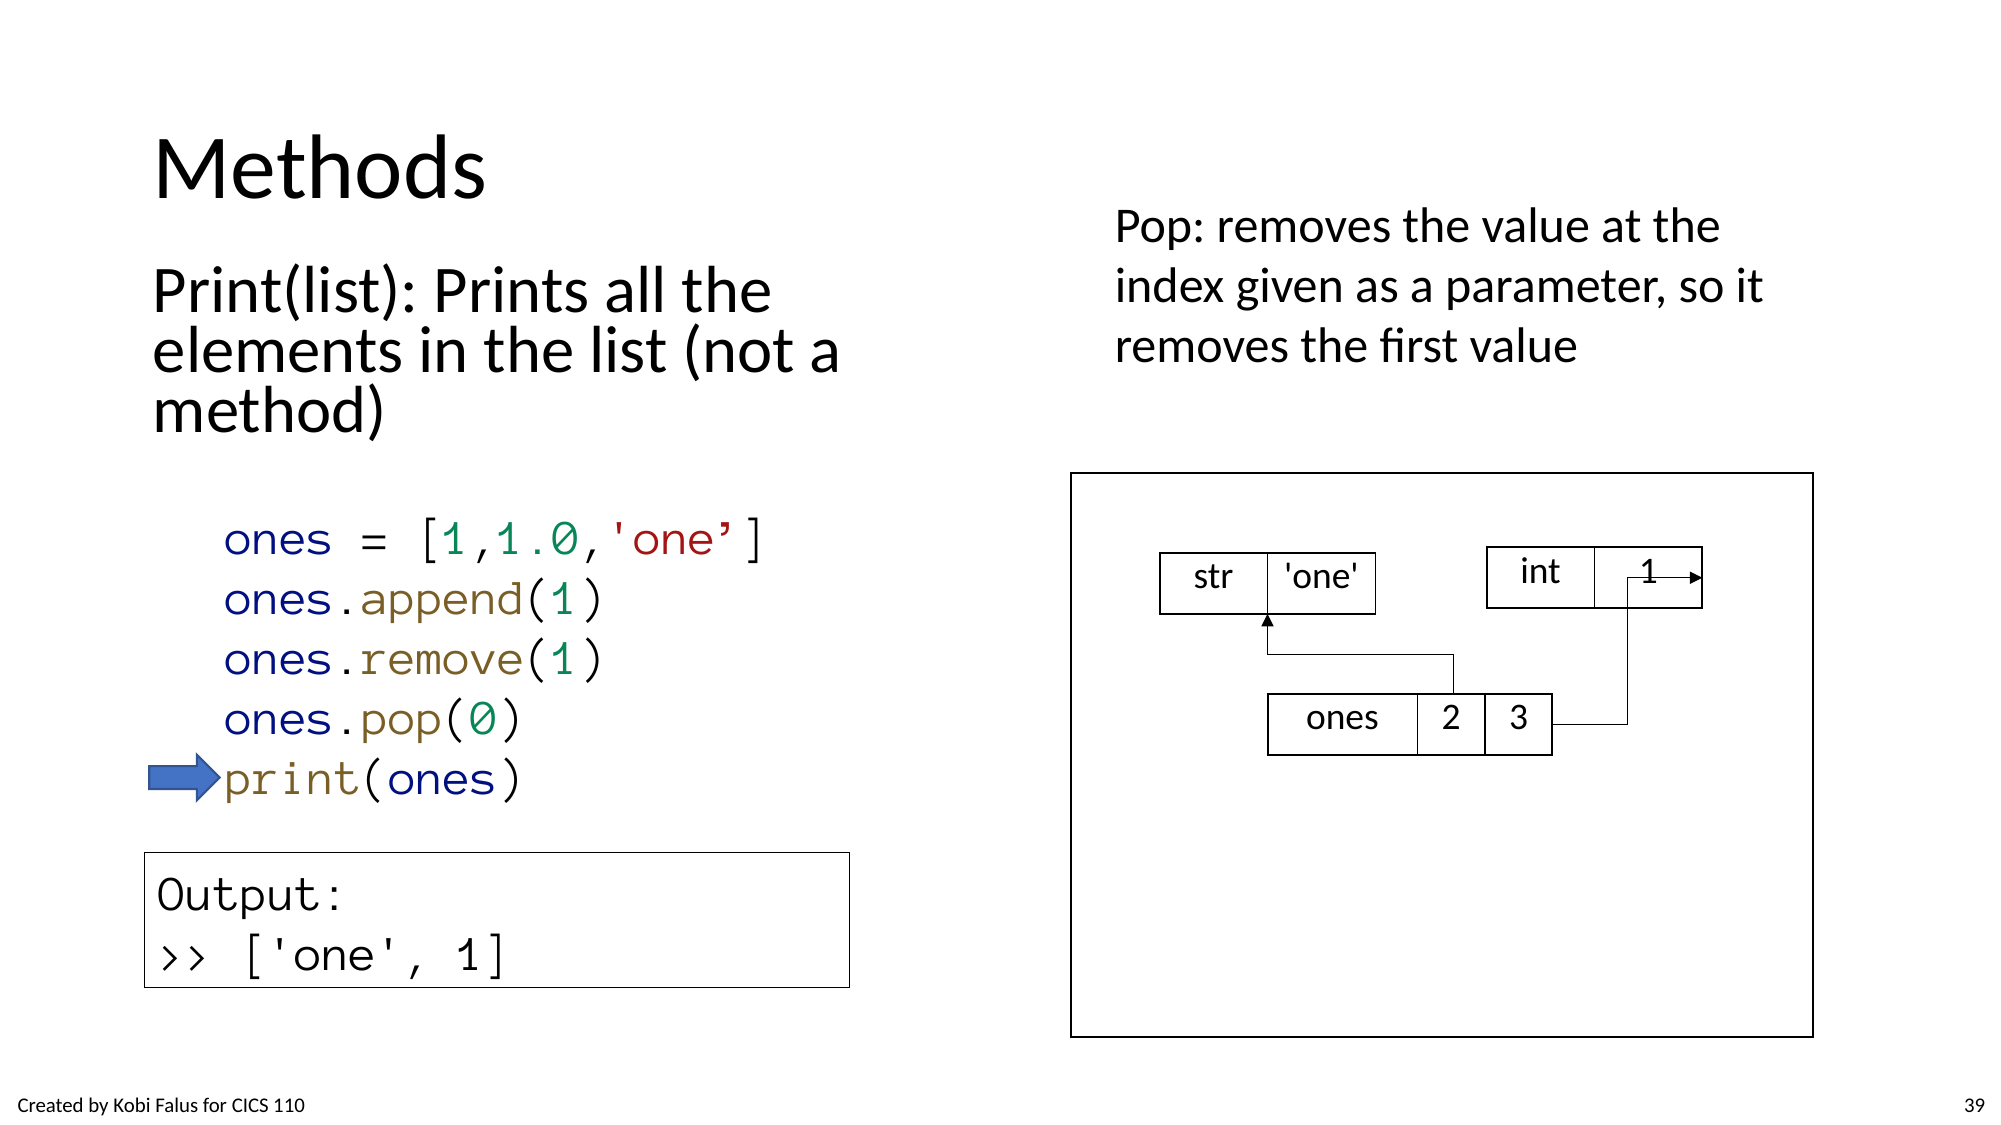

# Methods
Pop: removes the value at the index given as a parameter, so it removes the first value
Print(list): Prints all the elements in the list (not a method)

ones = [1,1.0,'one’]
ones.append(1)
ones.remove(1)
ones.pop(0)
print(ones)
| int | 1 |
| --- | --- |
| str | 'one' |
| --- | --- |
| ones | 2 | 3 |
| --- | --- | --- |

Output:
>> ['one', 1]